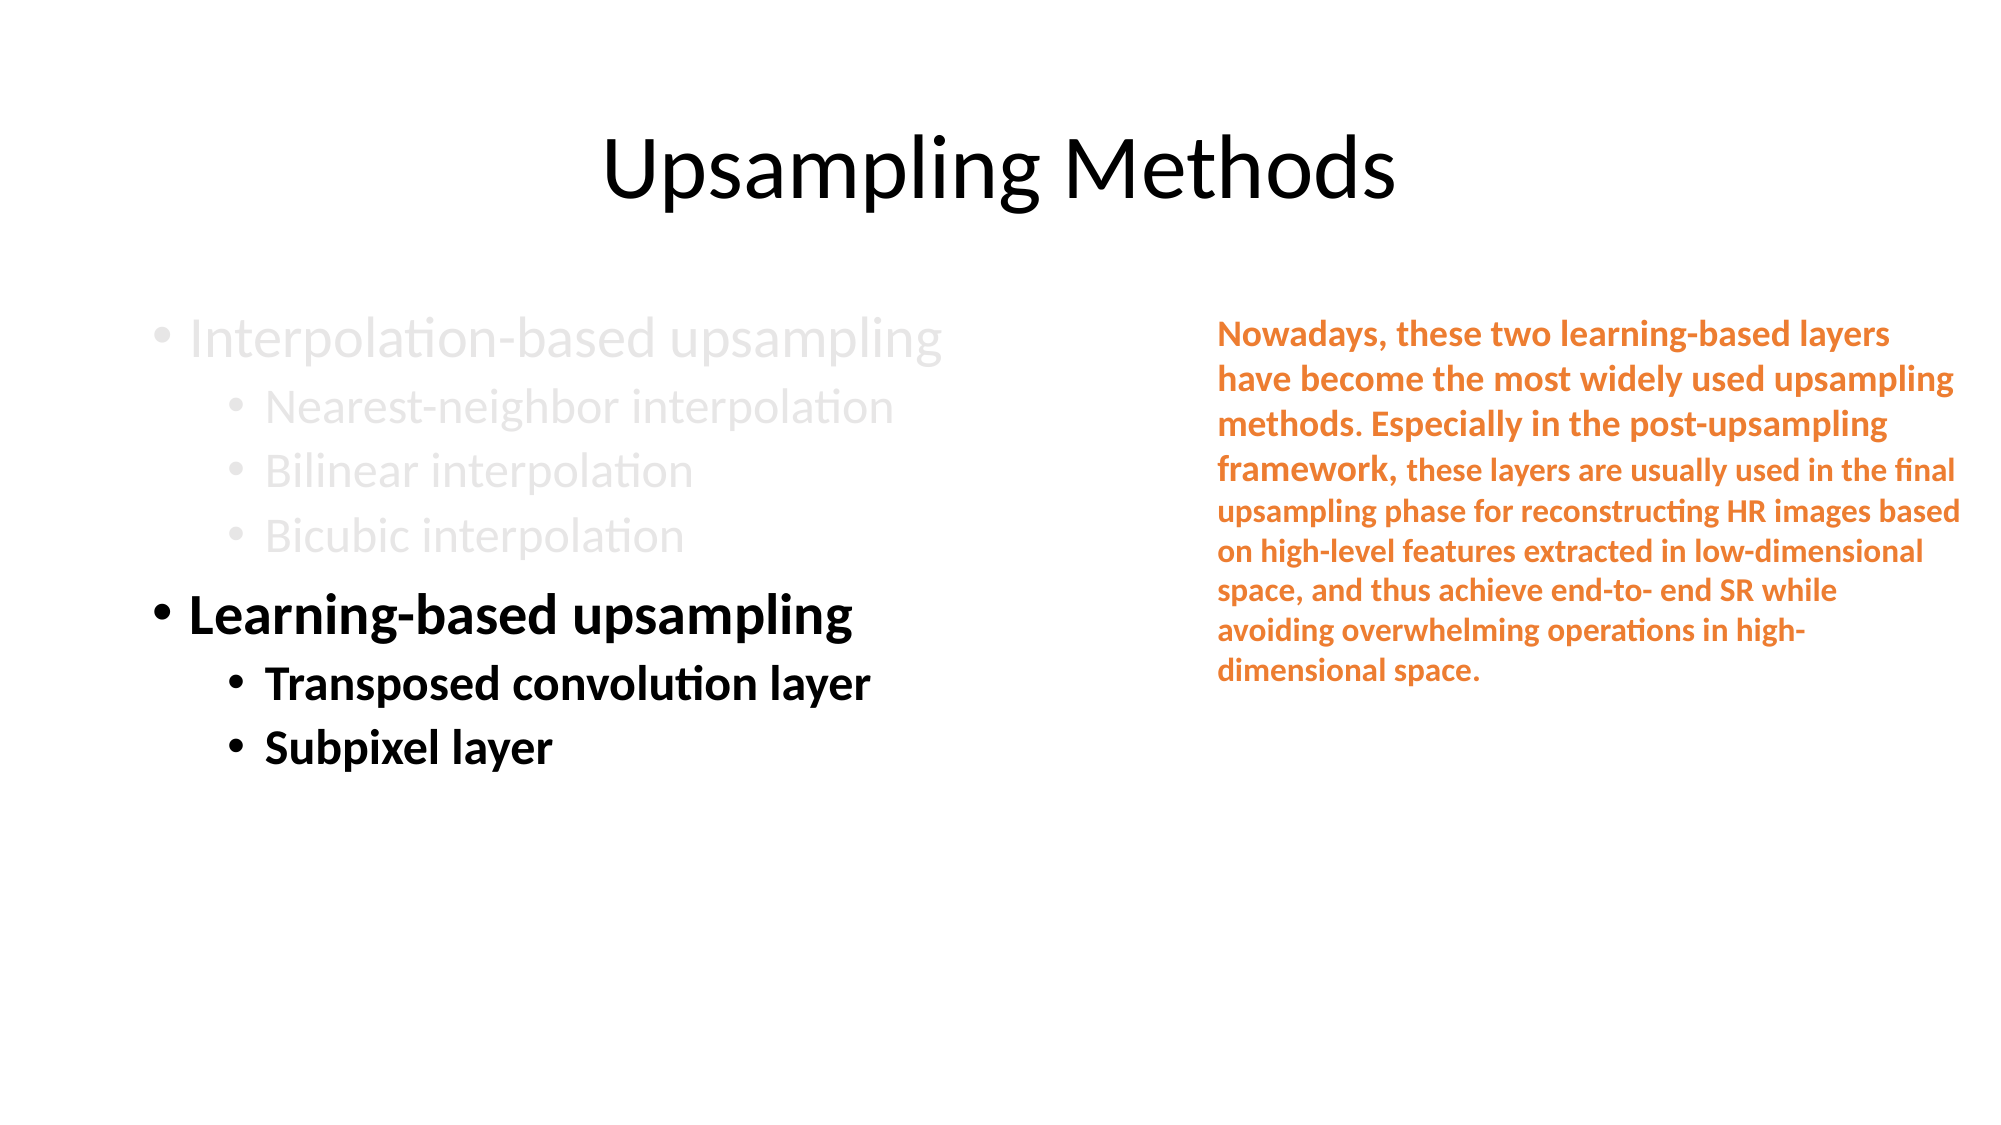

# Upsampling Methods
Interpolation-based upsampling
Nearest-neighbor interpolation
Bilinear interpolation
Bicubic interpolation
Learning-based upsampling
Transposed convolution layer
Subpixel layer
Nowadays, these two learning-based layers have become the most widely used upsampling methods. Especially in the post-upsampling framework, these layers are usually used in the final upsampling phase for reconstructing HR images based on high-level features extracted in low-dimensional space, and thus achieve end-to- end SR while avoiding overwhelming operations in high- dimensional space.